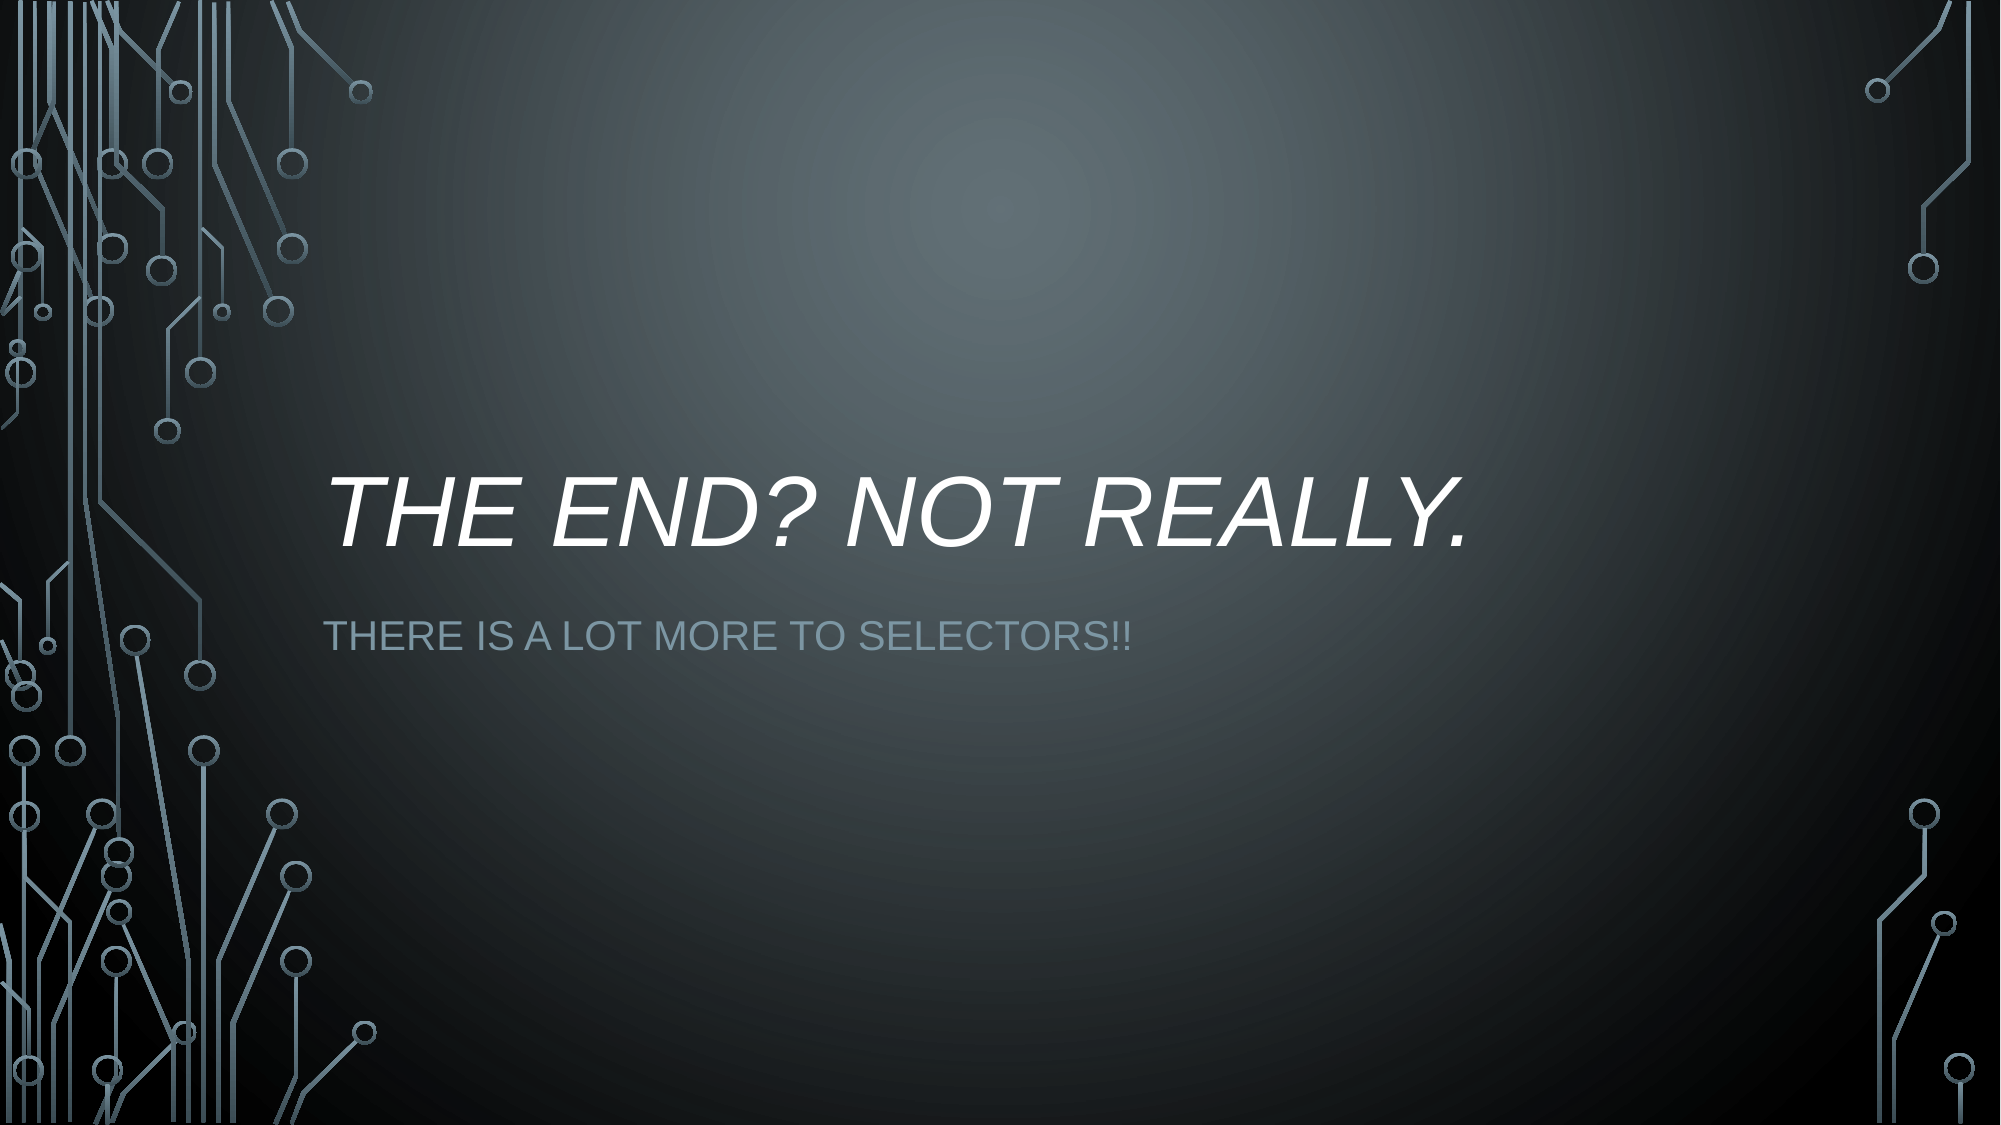

# The End? Not really.
There is a lot more to Selectors!!